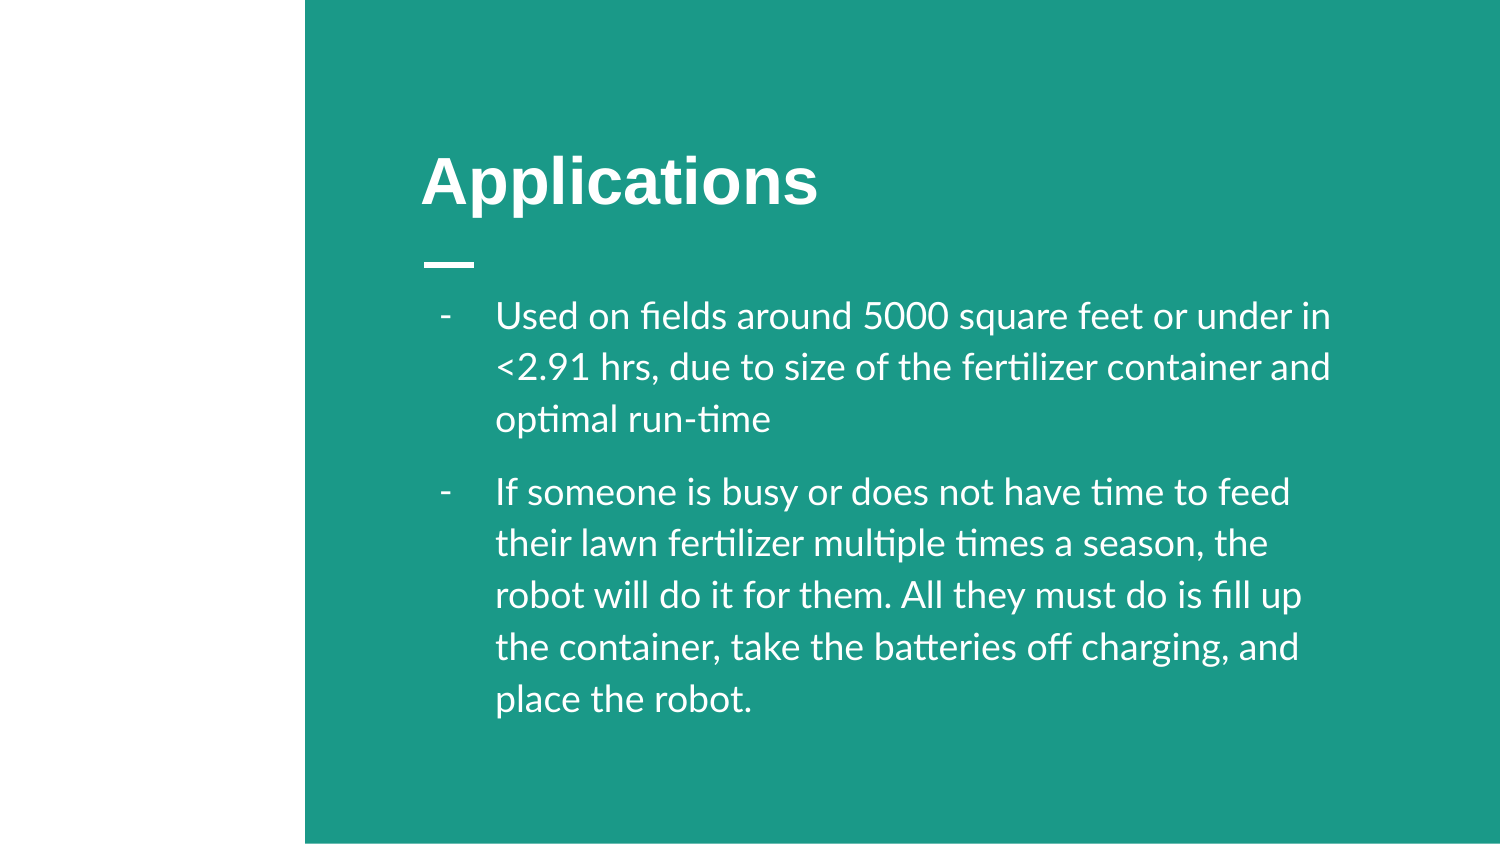

# Applications
Used on fields around 5000 square feet or under in <2.91 hrs, due to size of the fertilizer container and optimal run-time
If someone is busy or does not have time to feed their lawn fertilizer multiple times a season, the robot will do it for them. All they must do is fill up the container, take the batteries off charging, and place the robot.